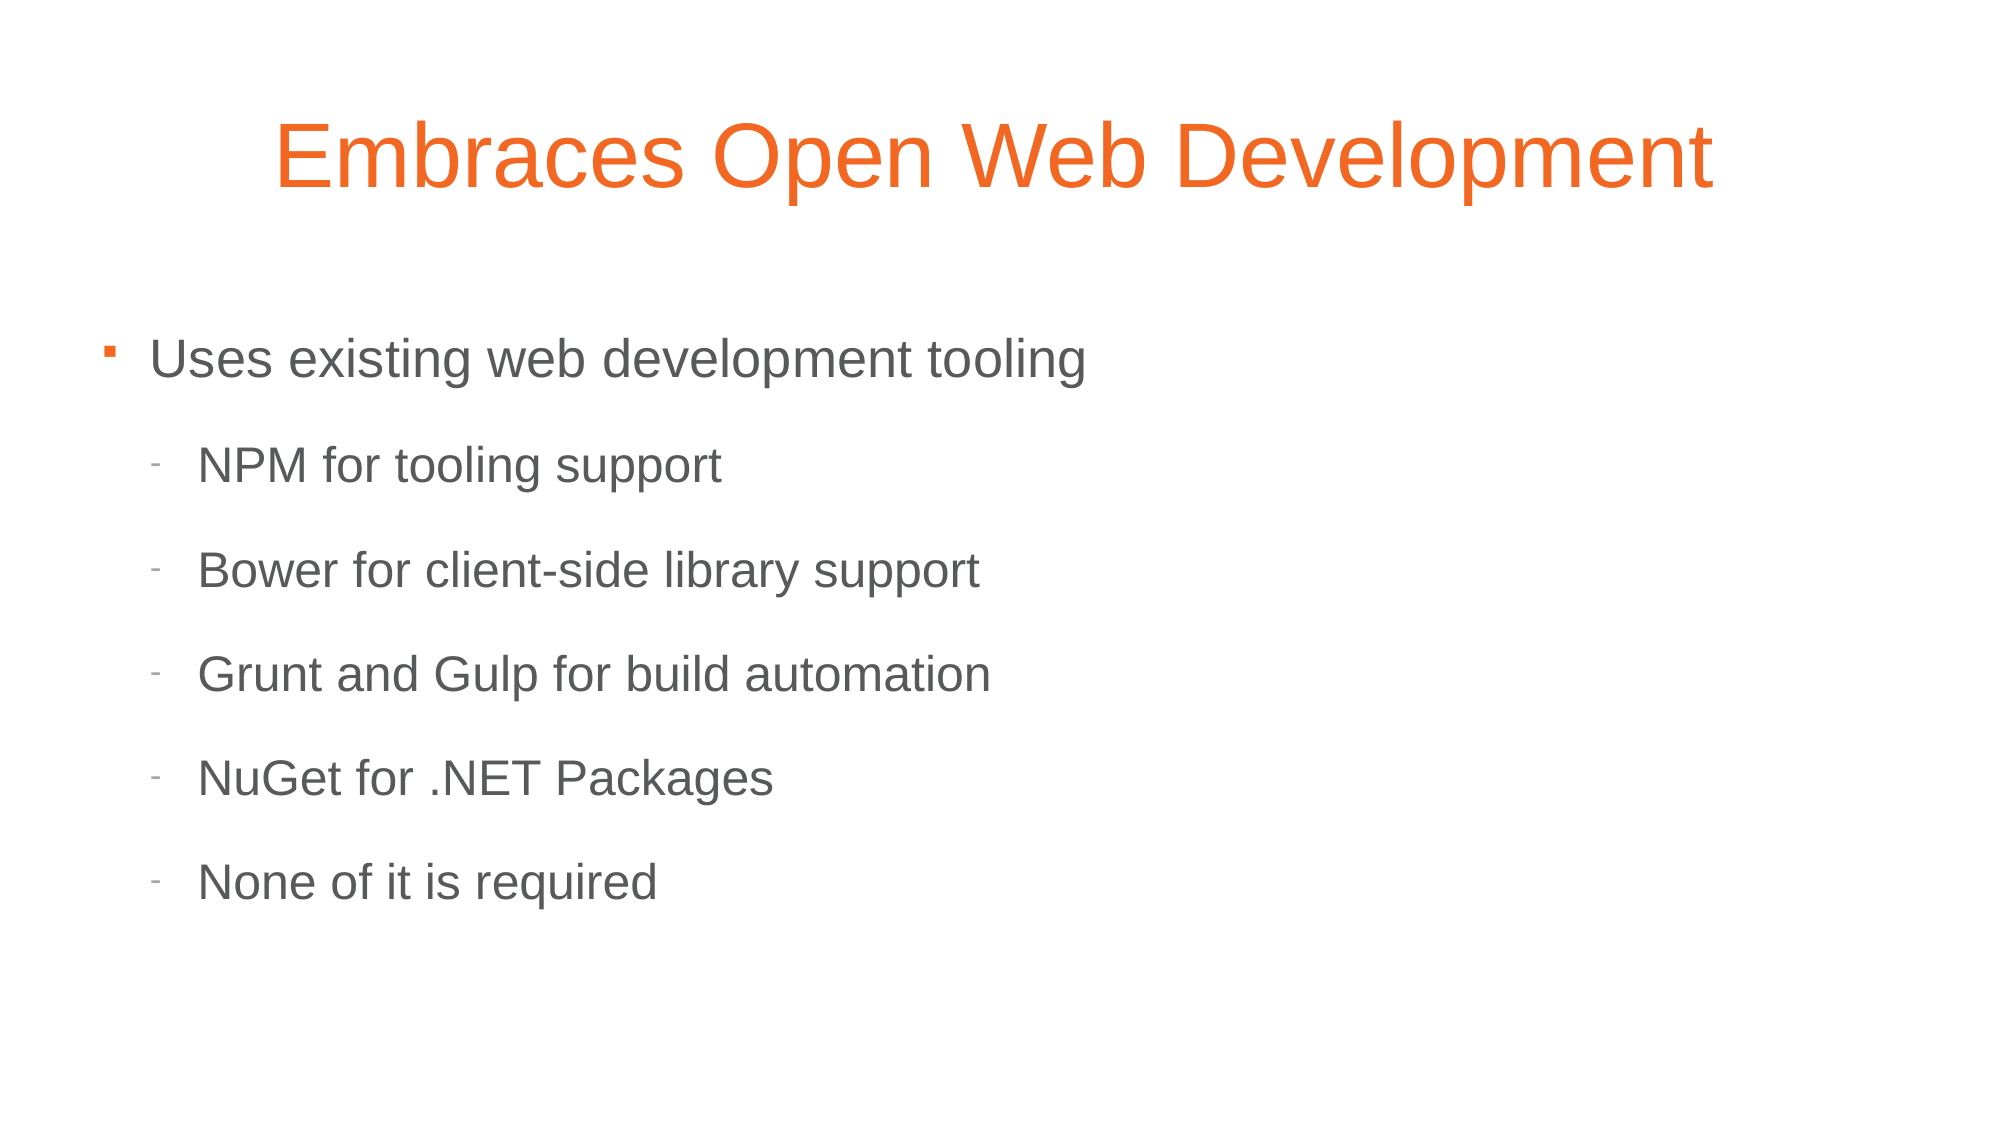

# Embraces Open Web Development
Uses existing web development tooling
NPM for tooling support
Bower for client-side library support
Grunt and Gulp for build automation
NuGet for .NET Packages
None of it is required